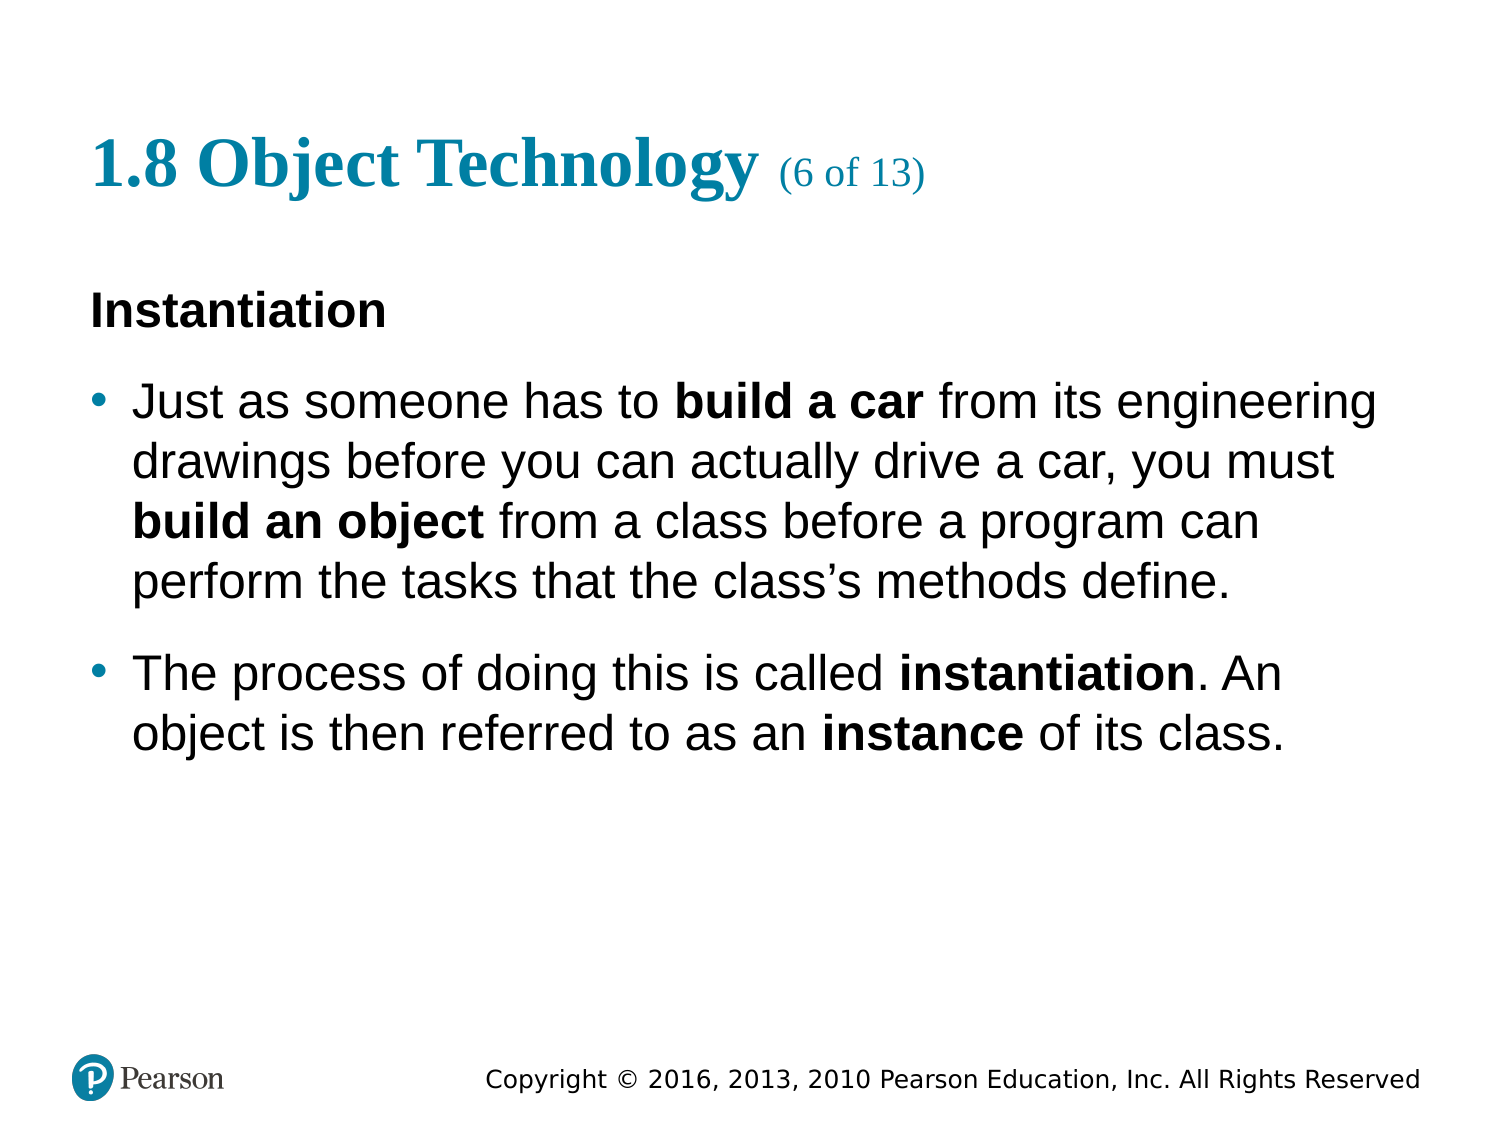

# 1.8 Object Technology (6 of 13)
Instantiation
Just as someone has to build a car from its engineering drawings before you can actually drive a car, you must build an object from a class before a program can perform the tasks that the class’s methods define.
The process of doing this is called instantiation. An object is then referred to as an instance of its class.